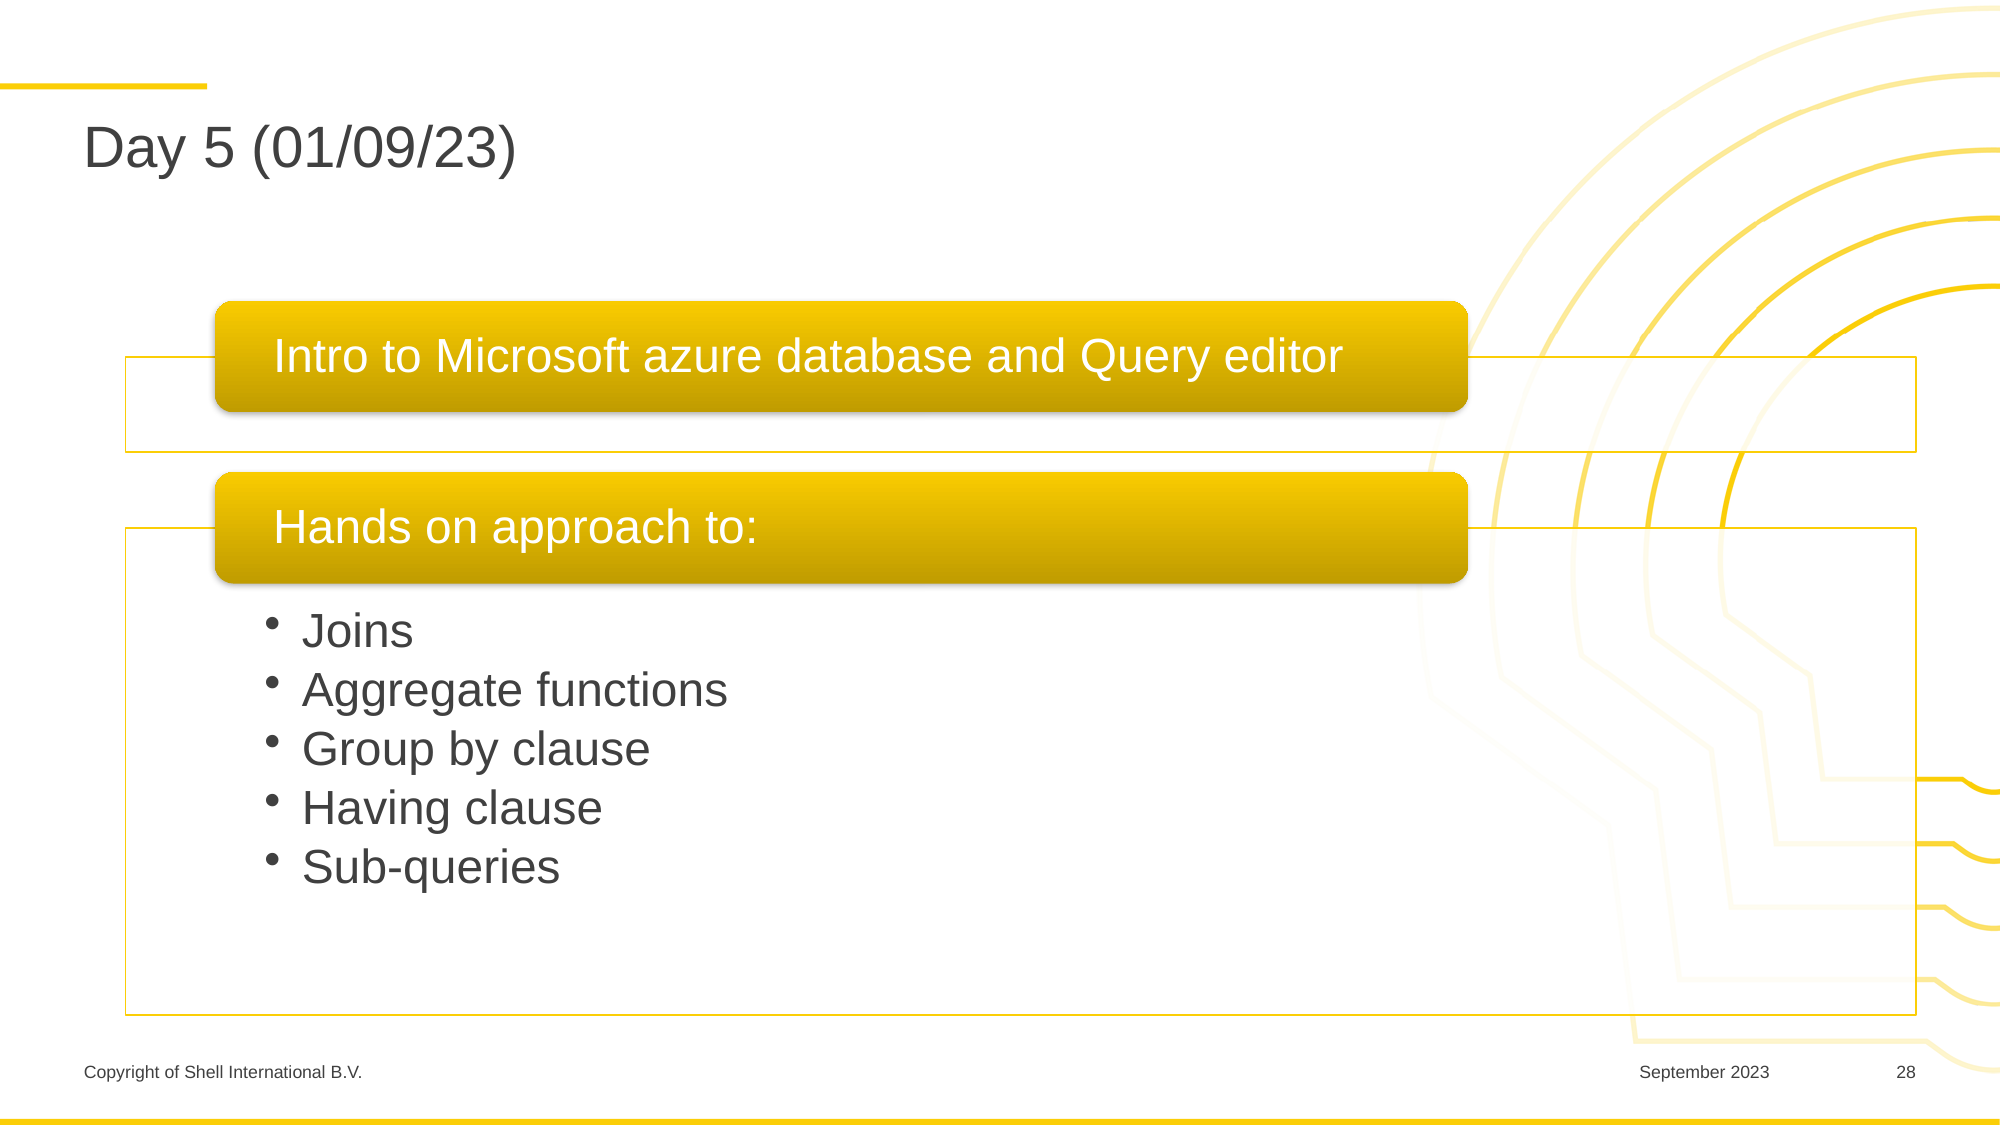

# Day 5 (01/09/23)
Intro to Microsoft azure database and Query editor
Joins
Aggregate functions
Group by clause
Having clause
Sub-queries
Hands on approach to:

28
September 2023